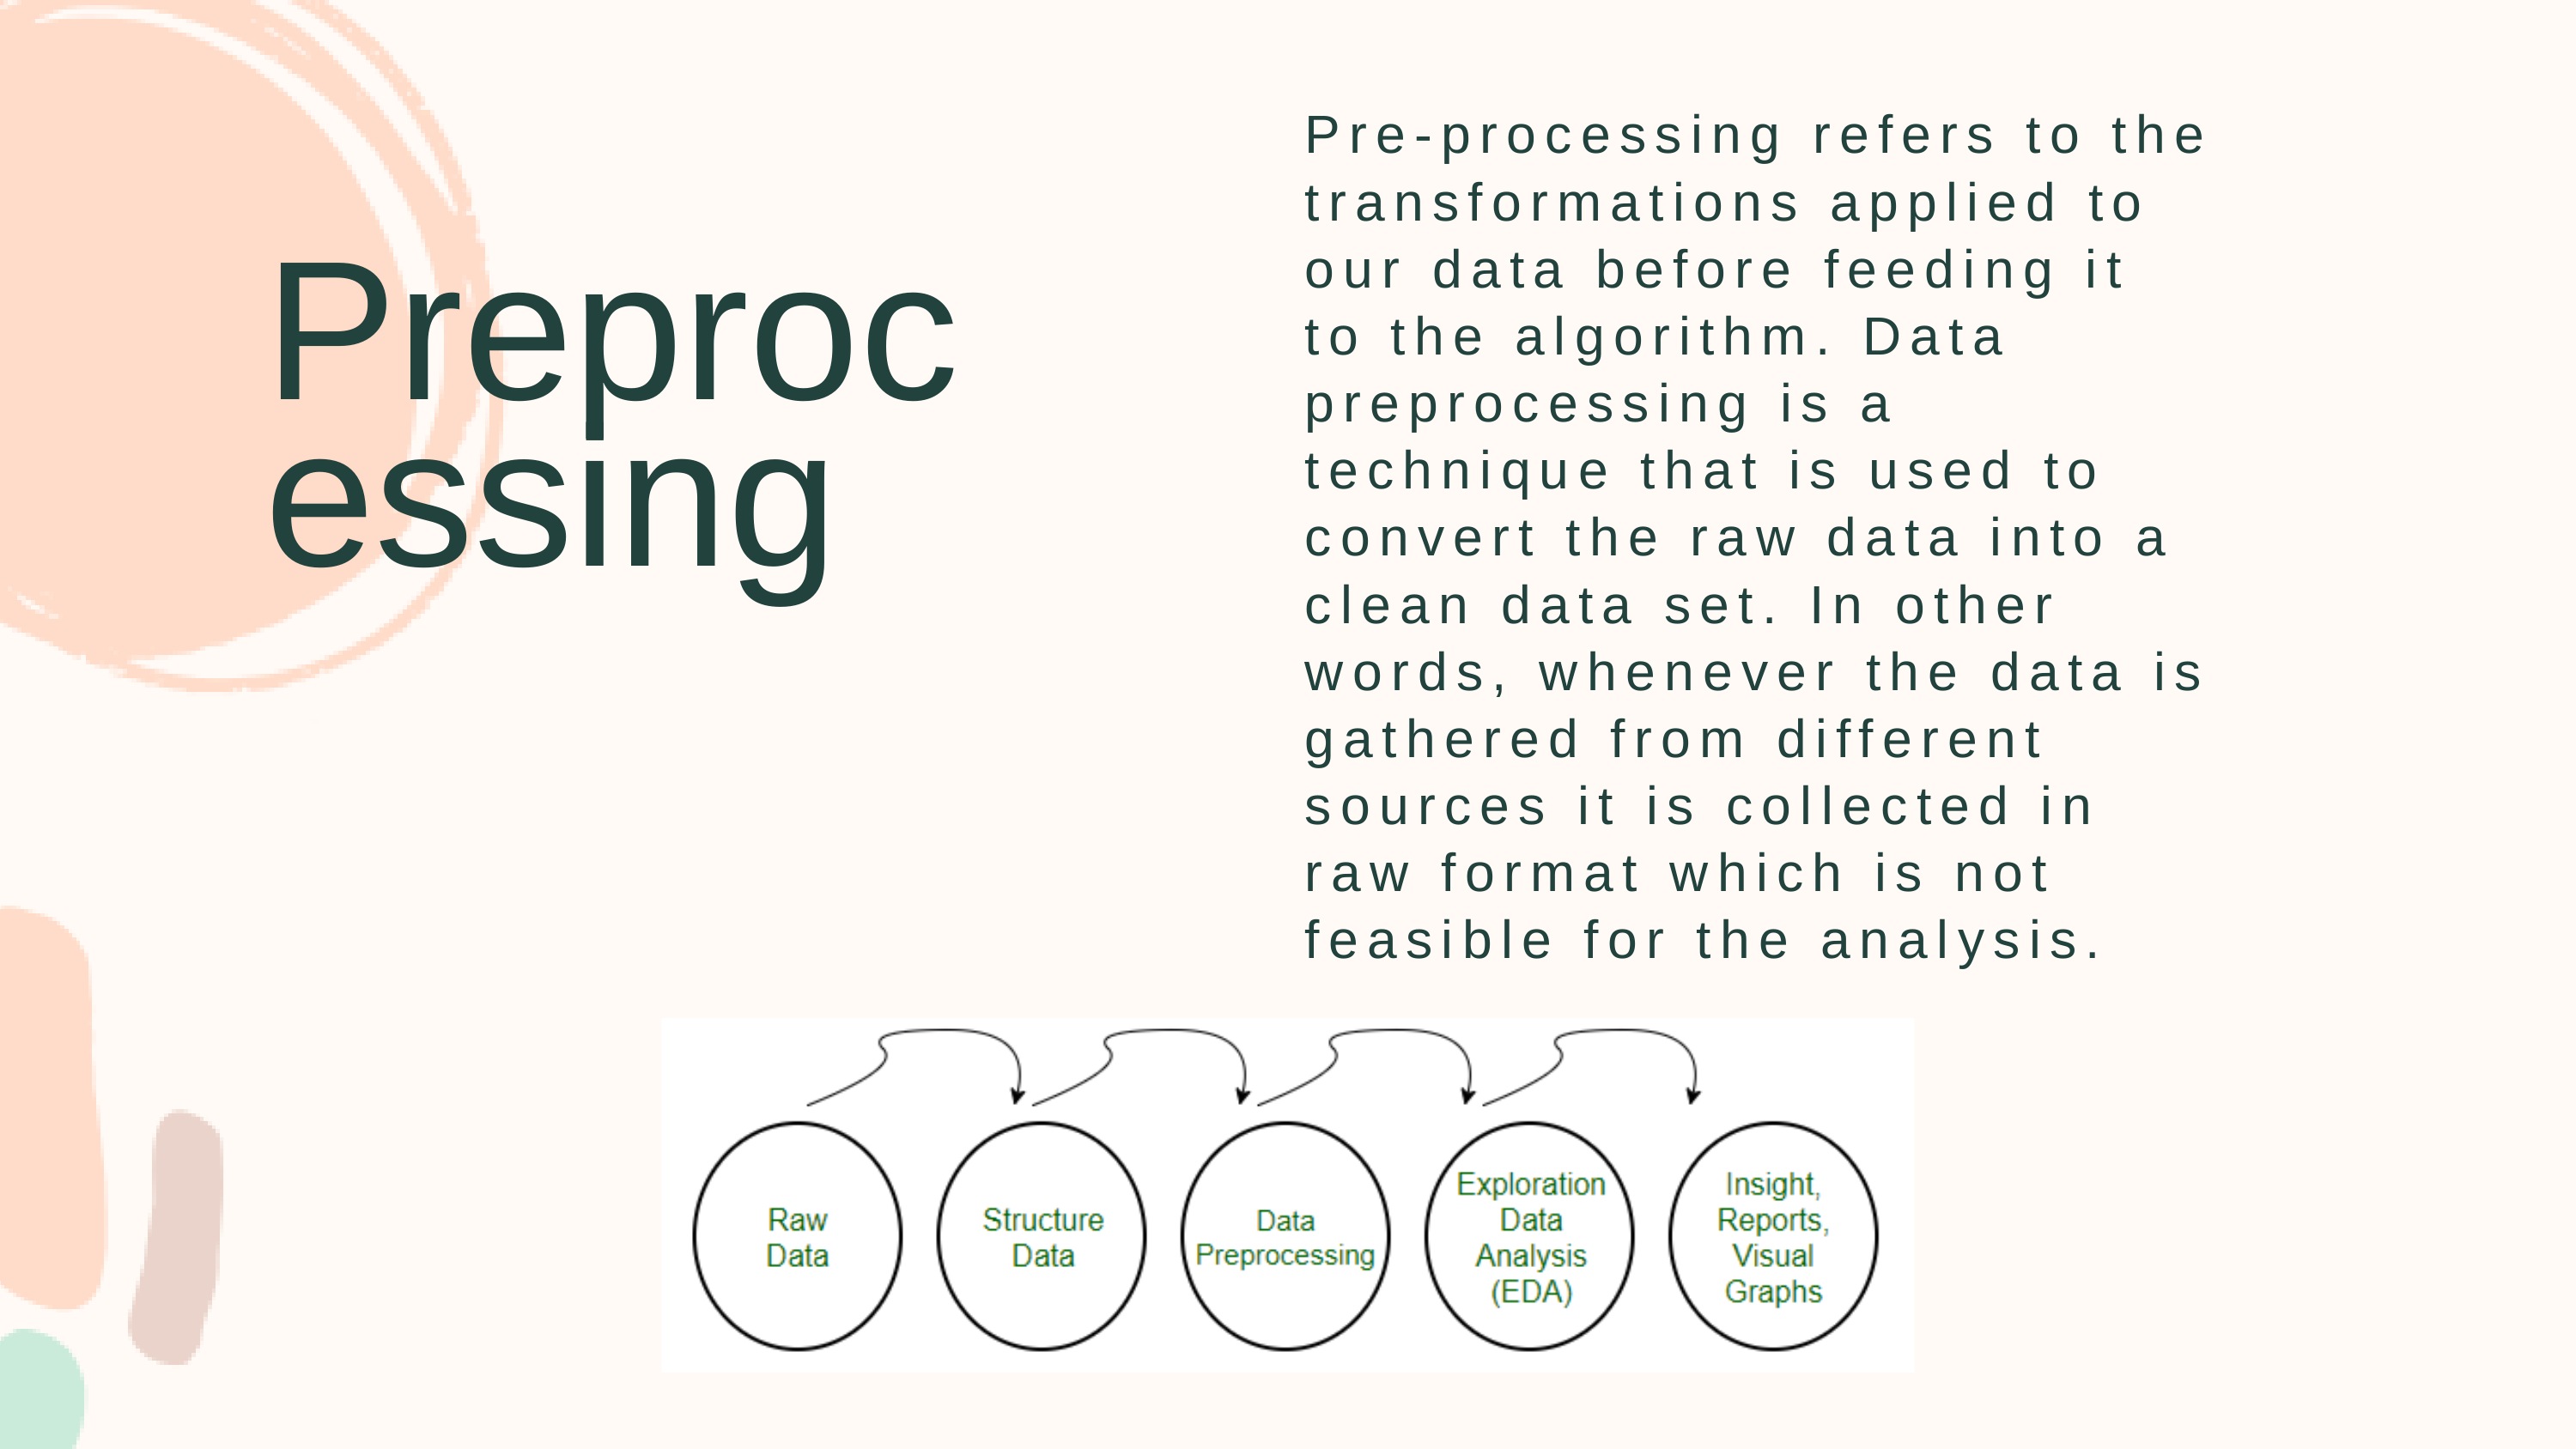

Pre-processing refers to the transformations applied to our data before feeding it to the algorithm. Data preprocessing is a technique that is used to convert the raw data into a clean data set. In other words, whenever the data is gathered from different sources it is collected in raw format which is not feasible for the analysis.
Preprocessing